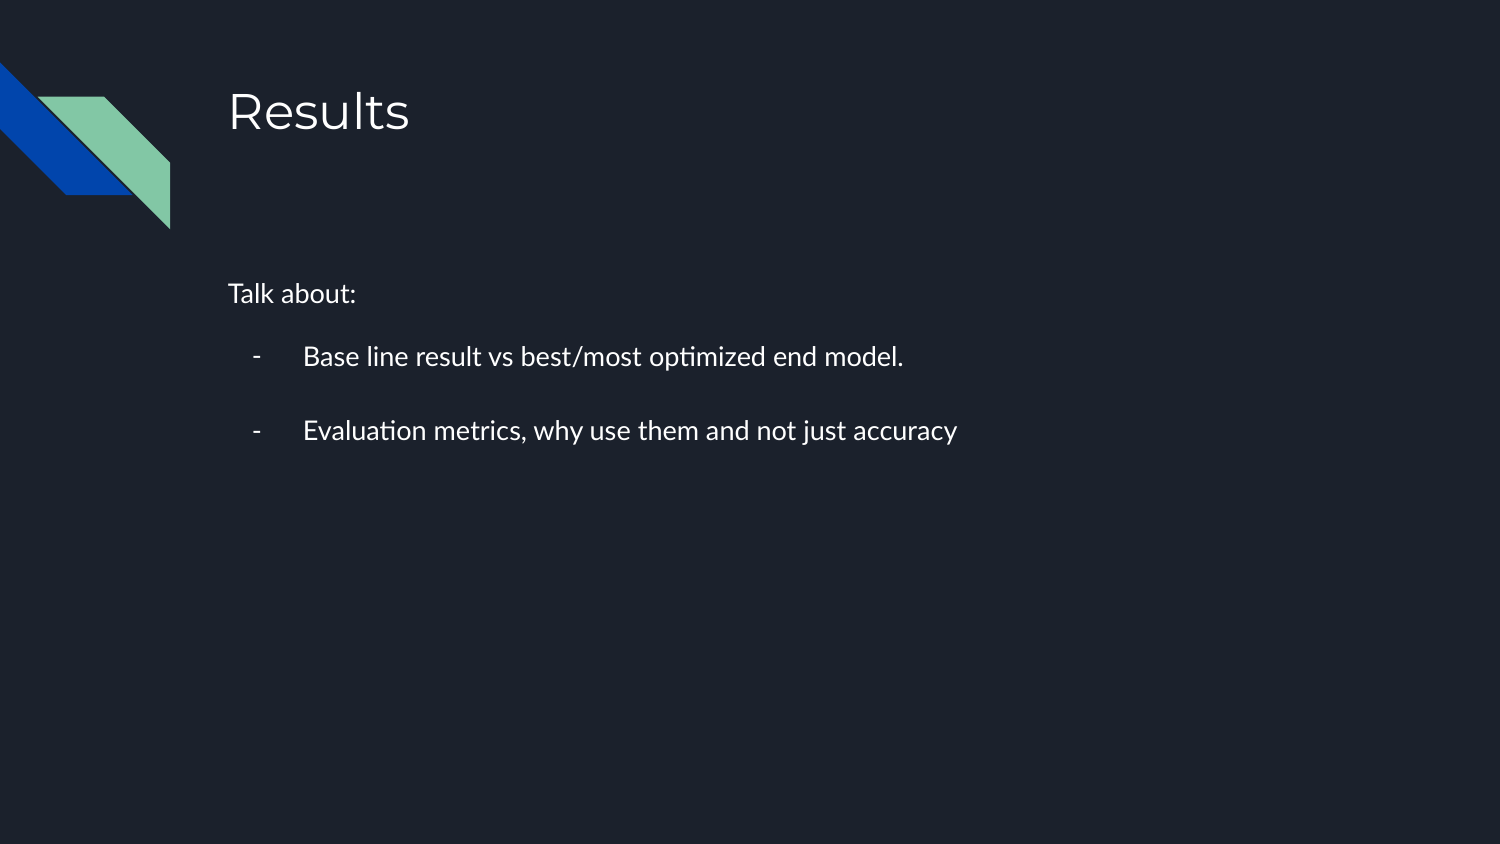

# Results
Talk about:
Base line result vs best/most optimized end model.
Evaluation metrics, why use them and not just accuracy